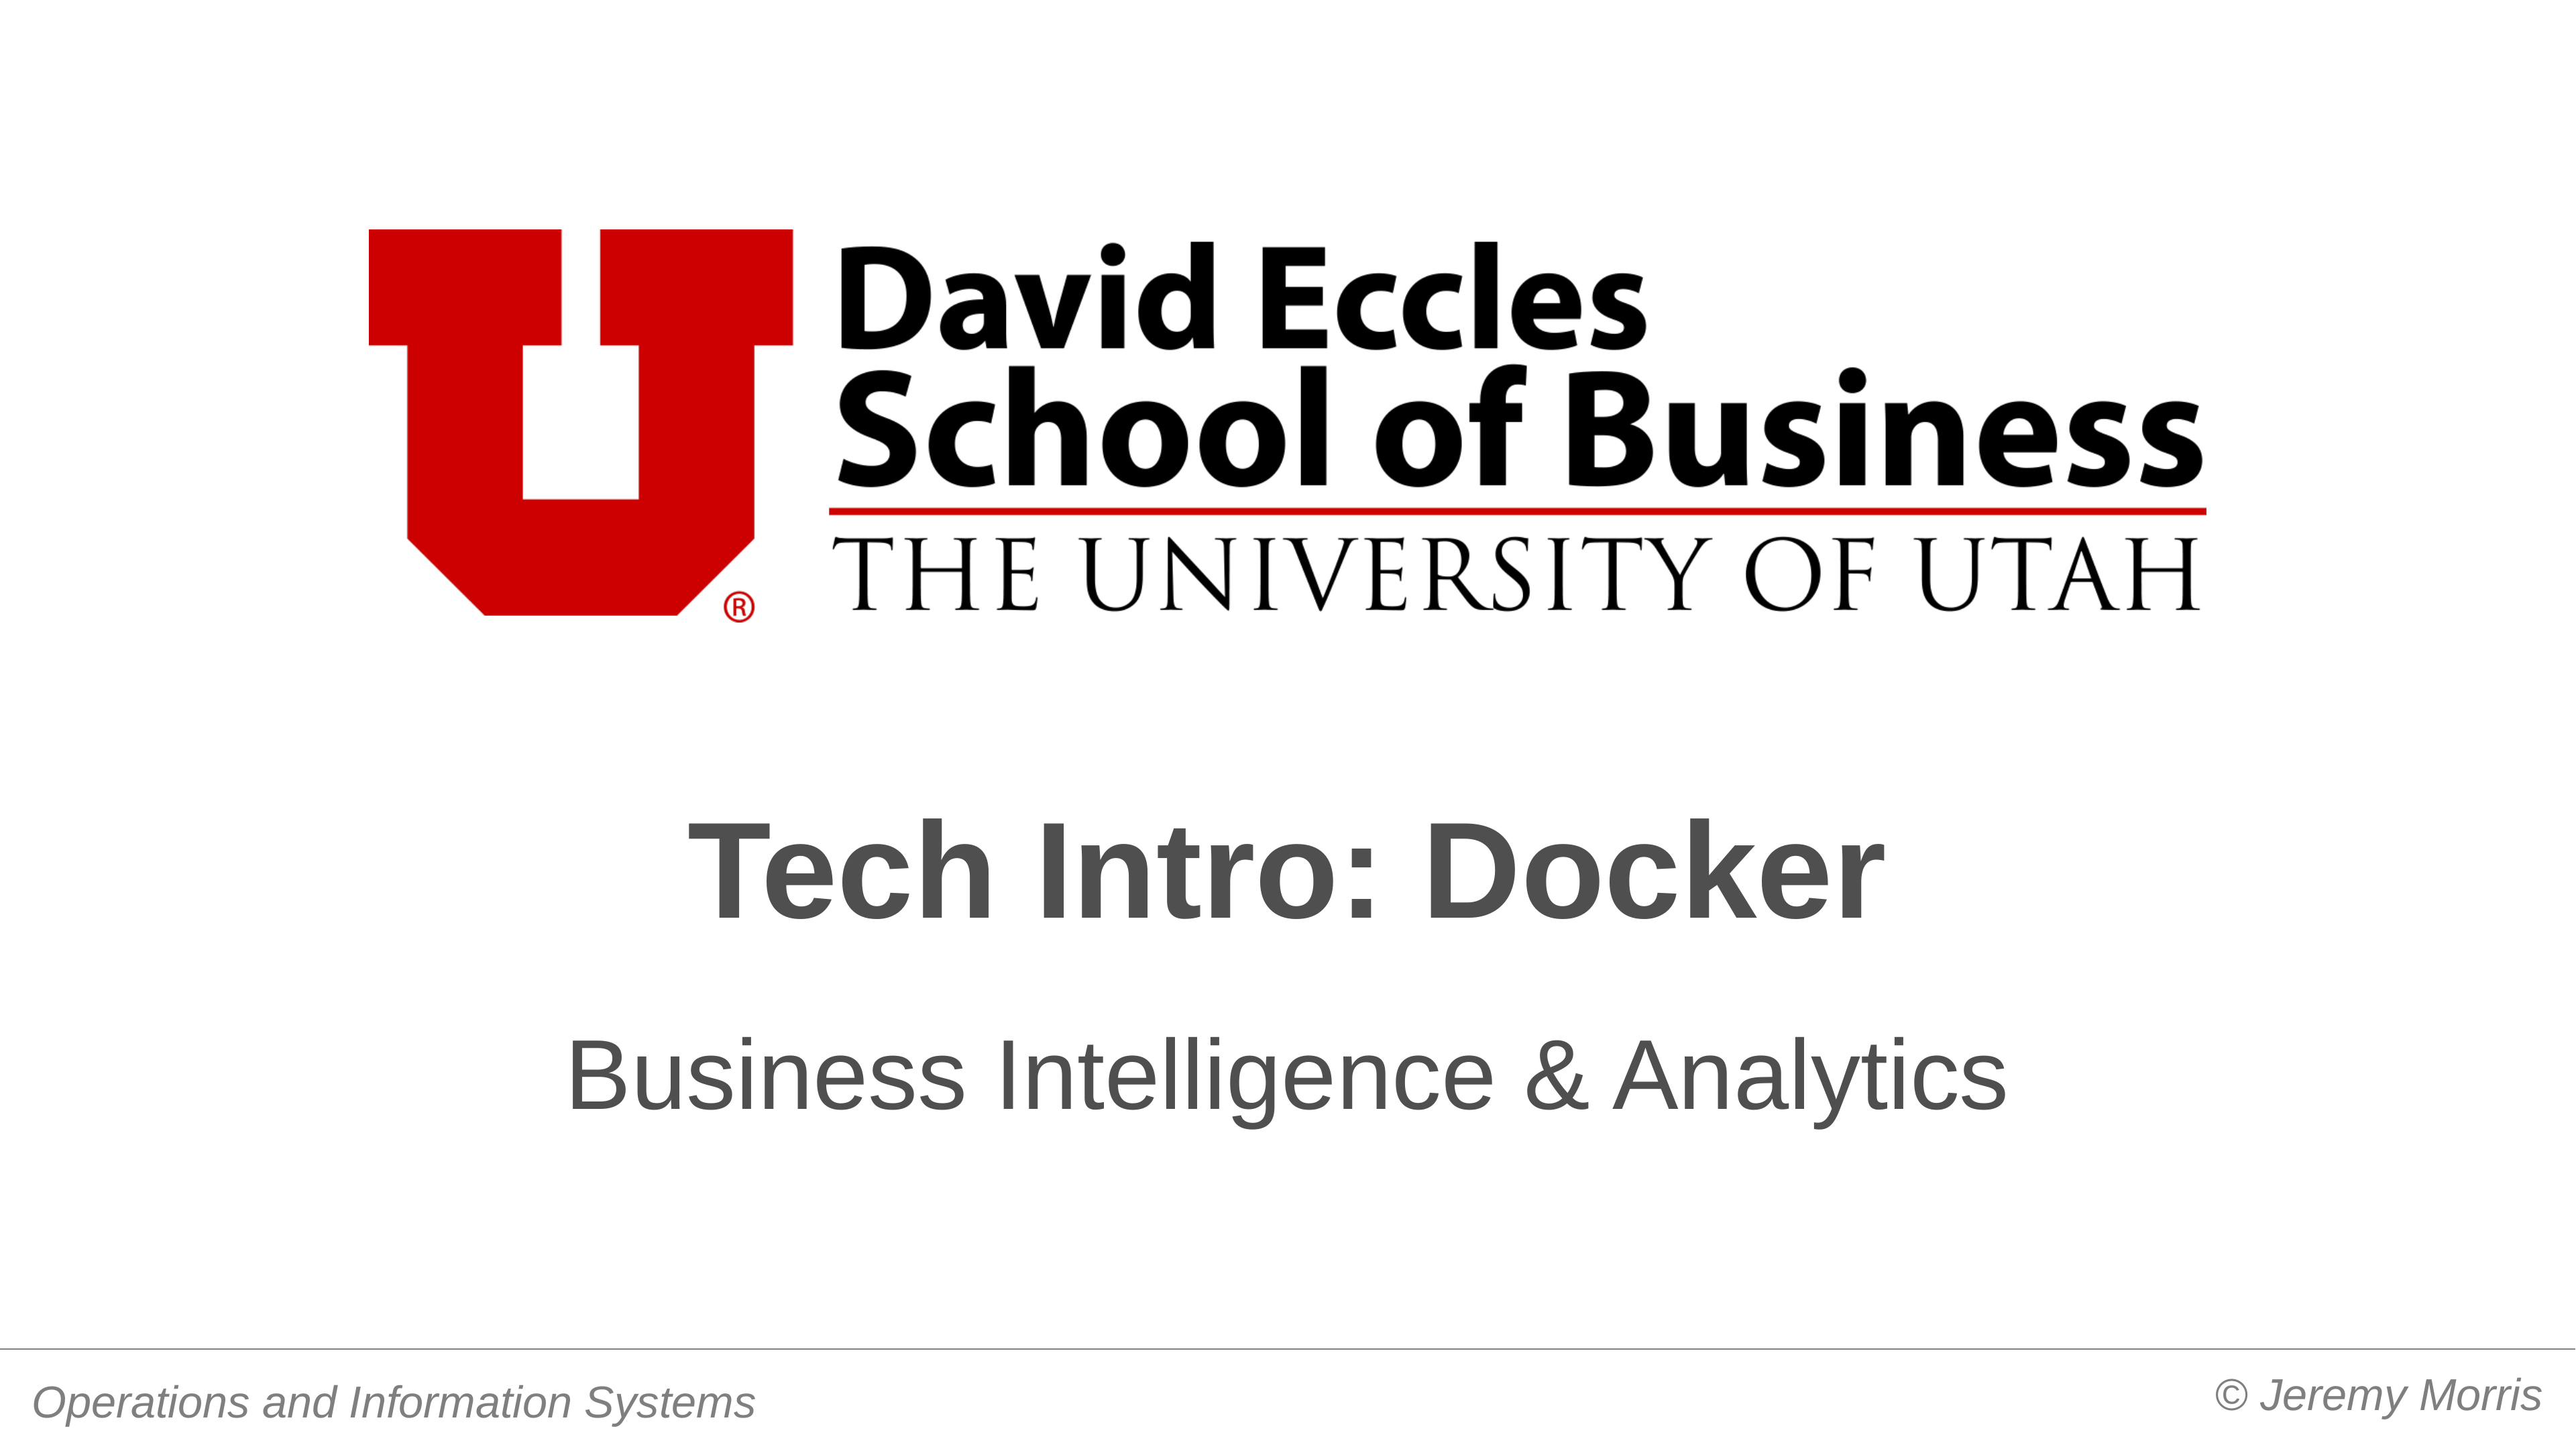

Tech Intro: Docker
Business Intelligence & Analytics